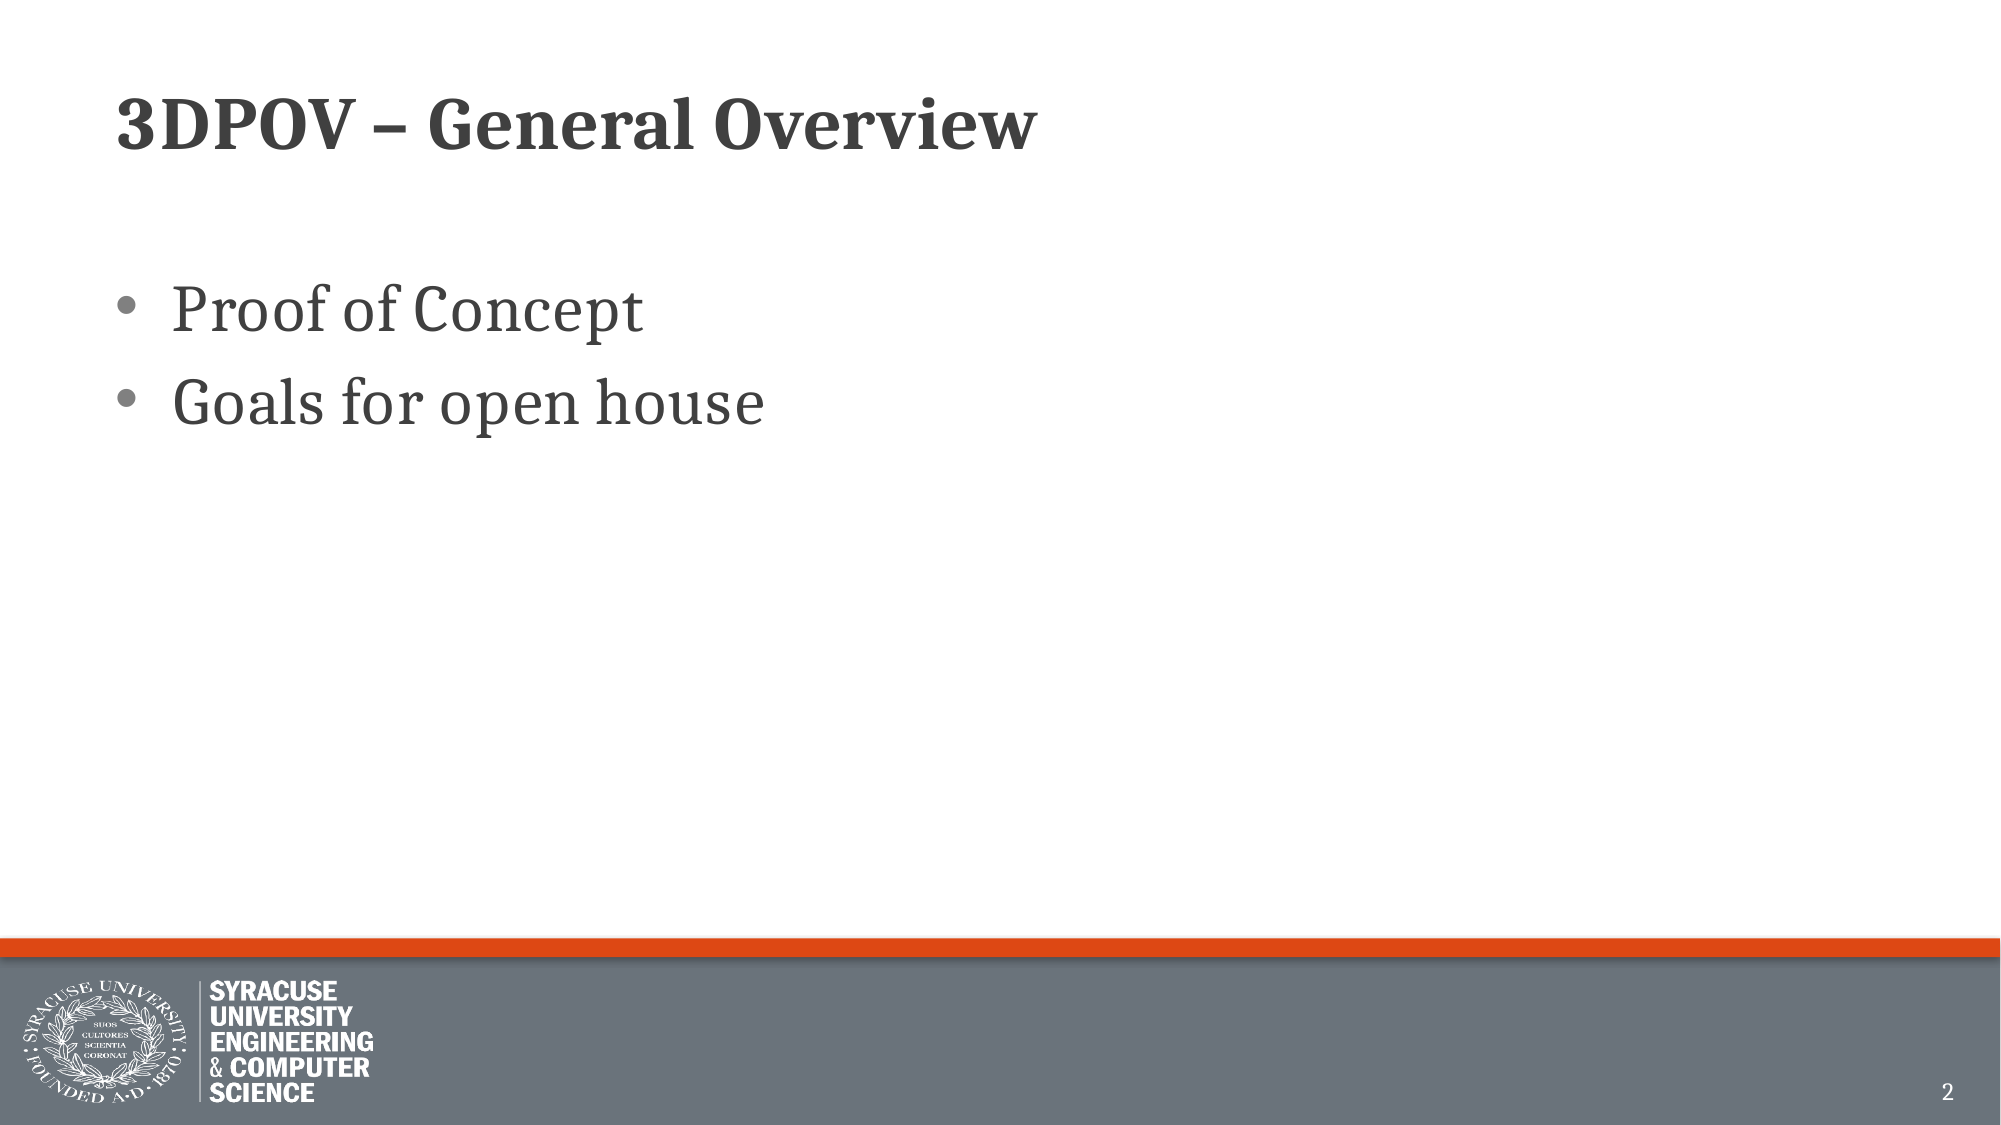

# 3DPOV – General Overview
Proof of Concept
Goals for open house
2